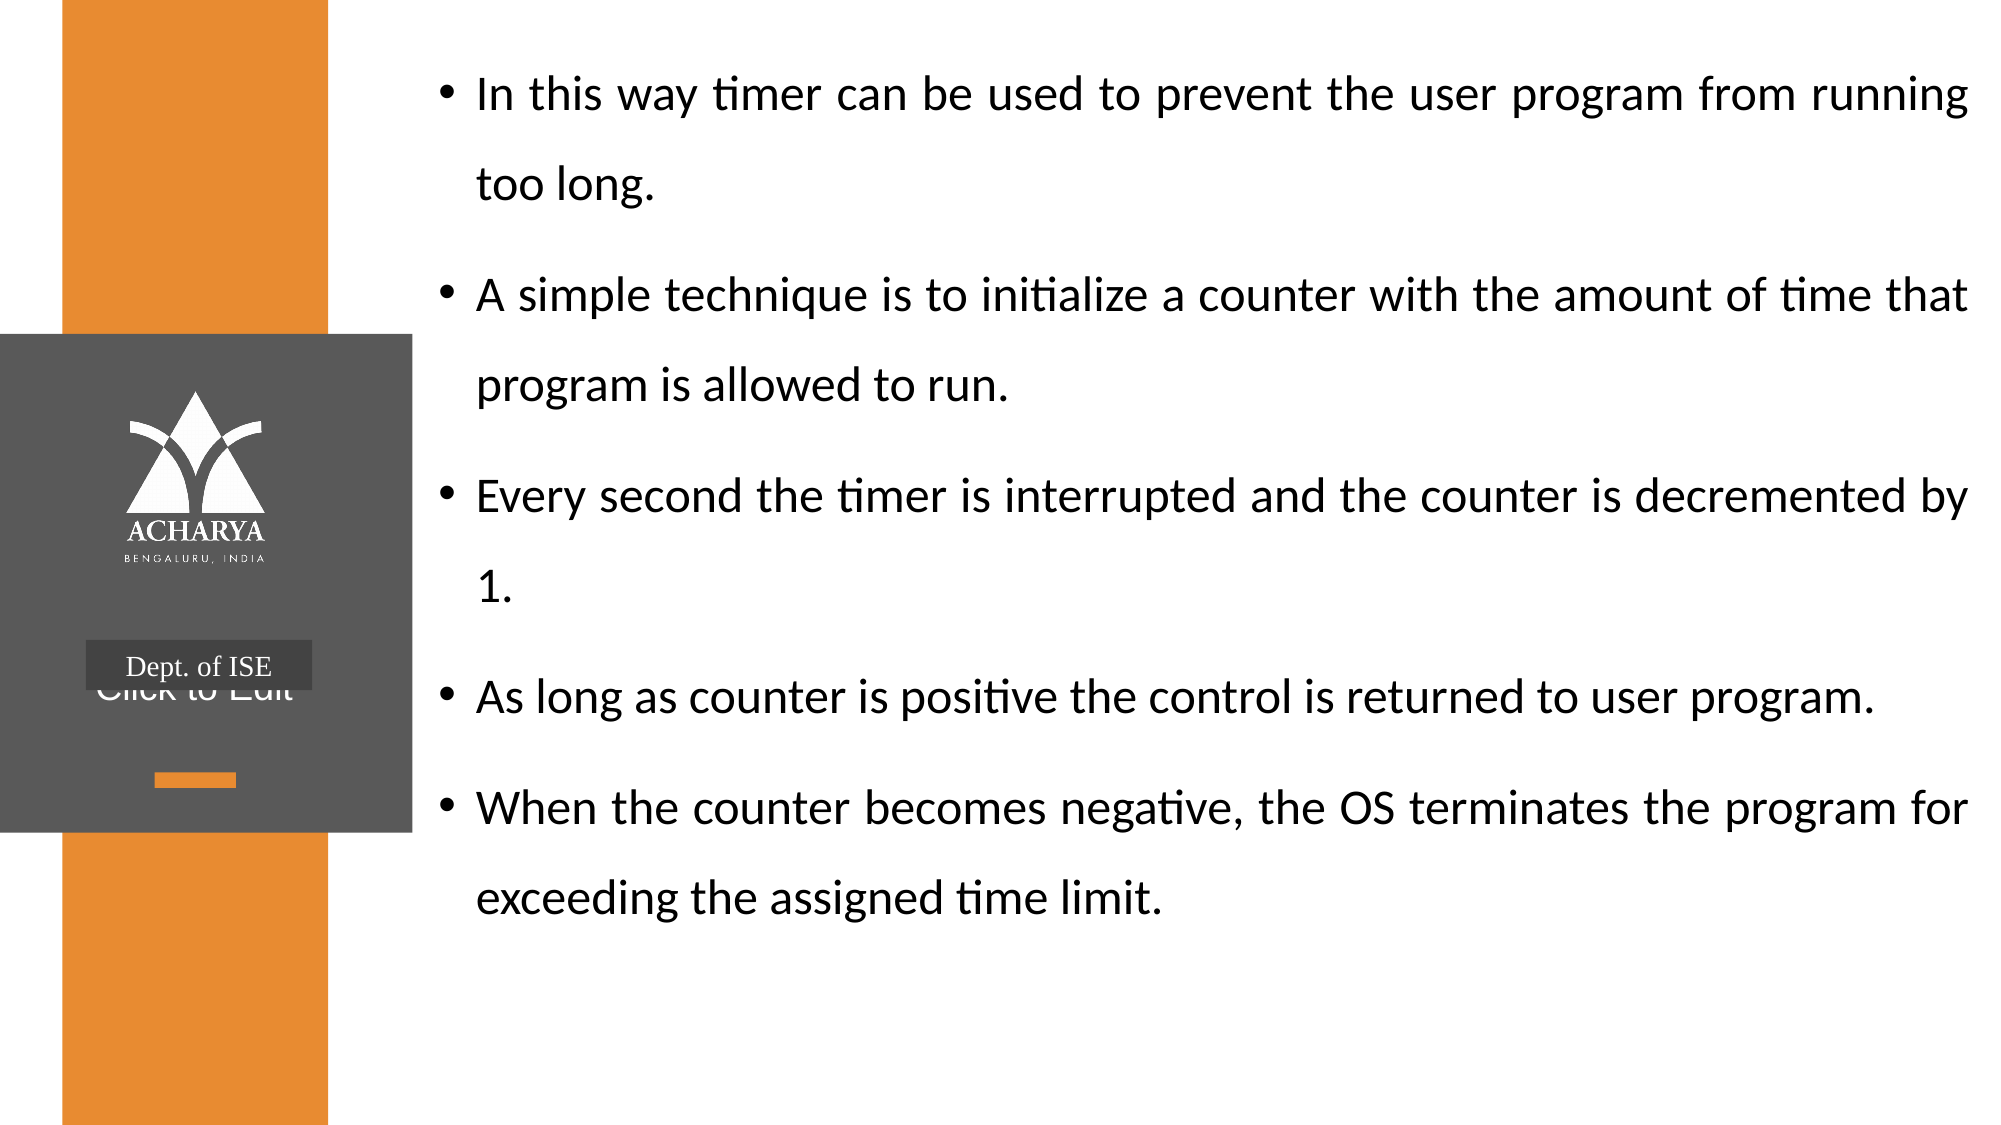

In this way timer can be used to prevent the user program from running too long.
A simple technique is to initialize a counter with the amount of time that program is allowed to run.
Every second the timer is interrupted and the counter is decremented by 1.
As long as counter is positive the control is returned to user program.
When the counter becomes negative, the OS terminates the program for exceeding the assigned time limit.

Dept. of ISE